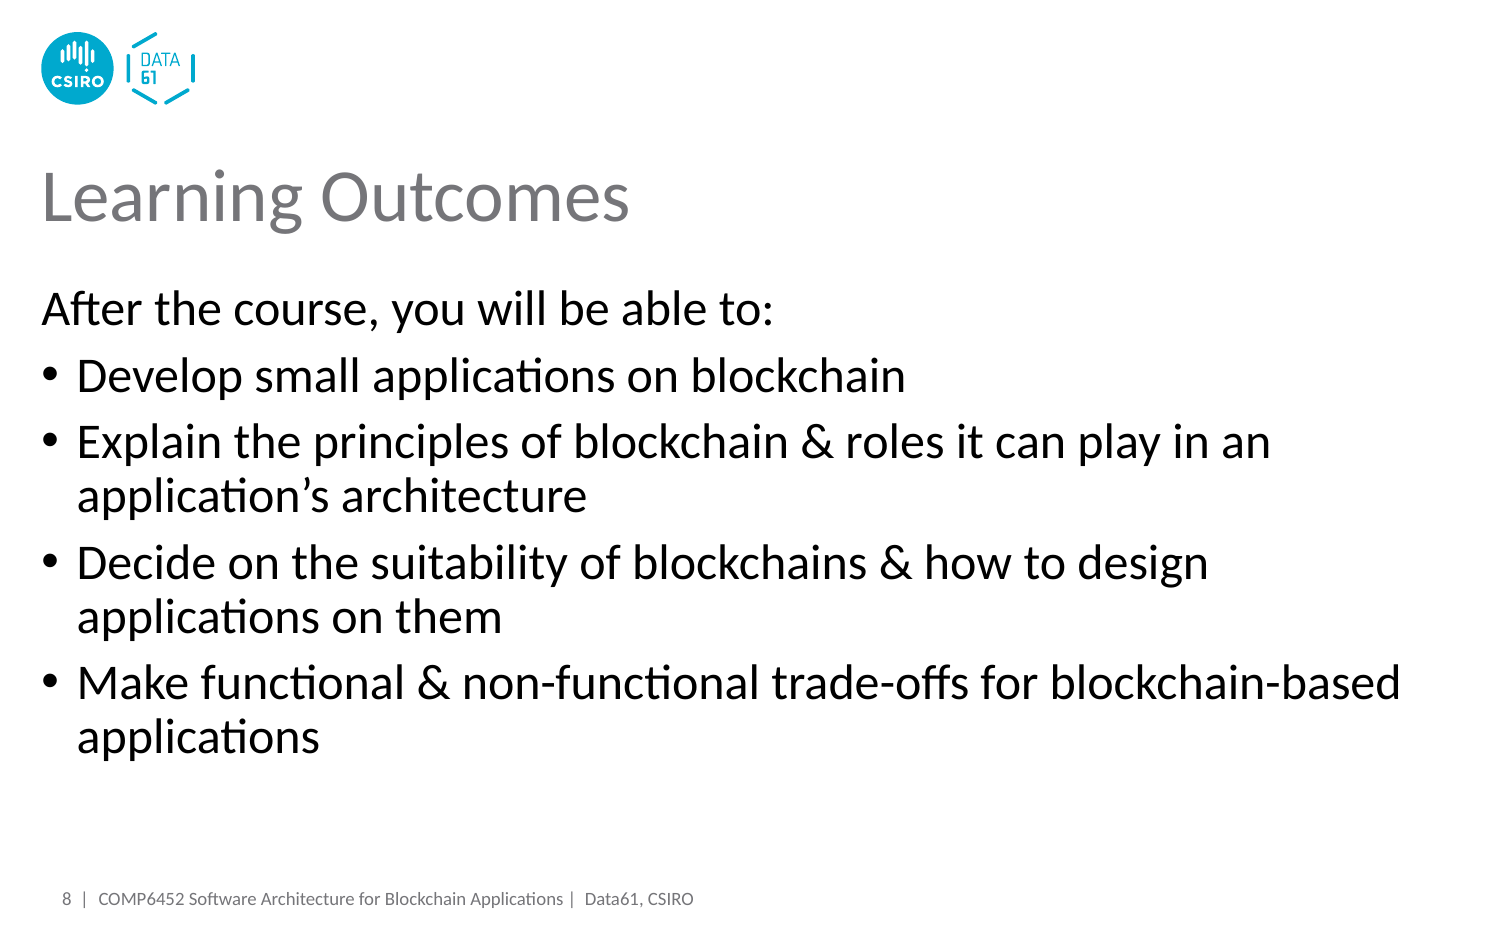

# Learning Outcomes
After the course, you will be able to:
Develop small applications on blockchain
Explain the principles of blockchain & roles it can play in an application’s architecture
Decide on the suitability of blockchains & how to design applications on them
Make functional & non-functional trade-offs for blockchain-based applications
8  |
COMP6452 Software Architecture for Blockchain Applications |  Data61, CSIRO